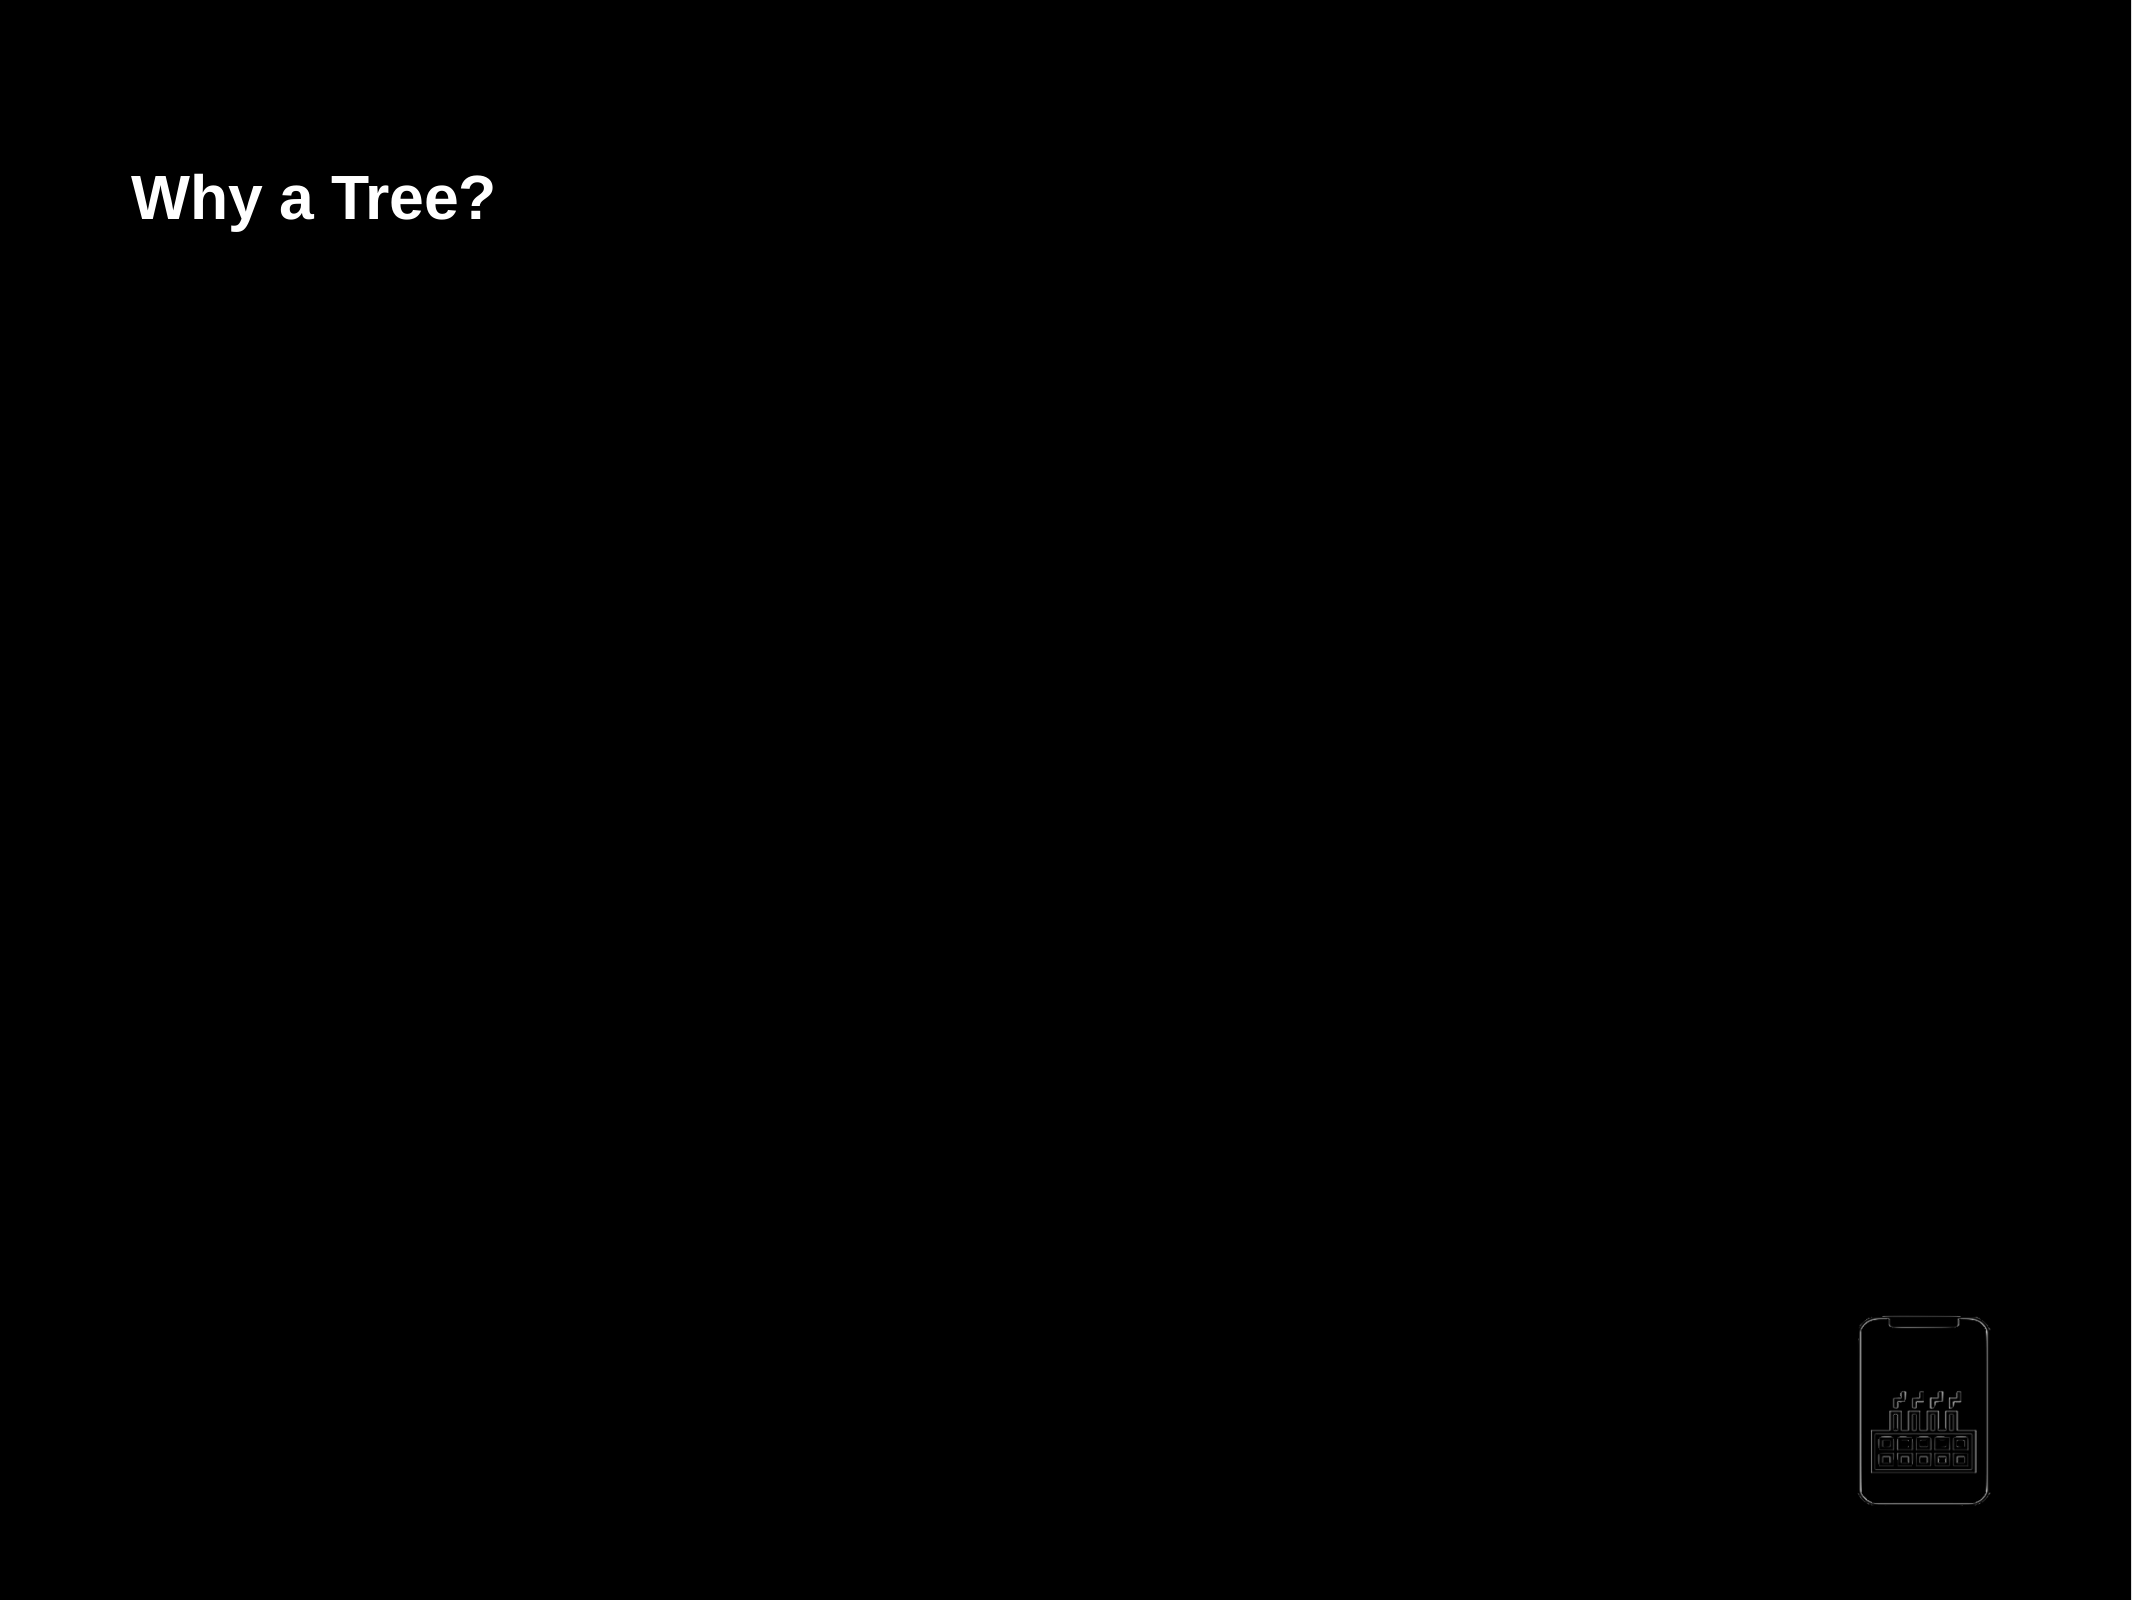

Why a Tree?
Quicker and Easier access to the data Store hierarchical data, like folder structure, organization structure, XML/HTML data.
- -

AppMillers
www.appmillers.com